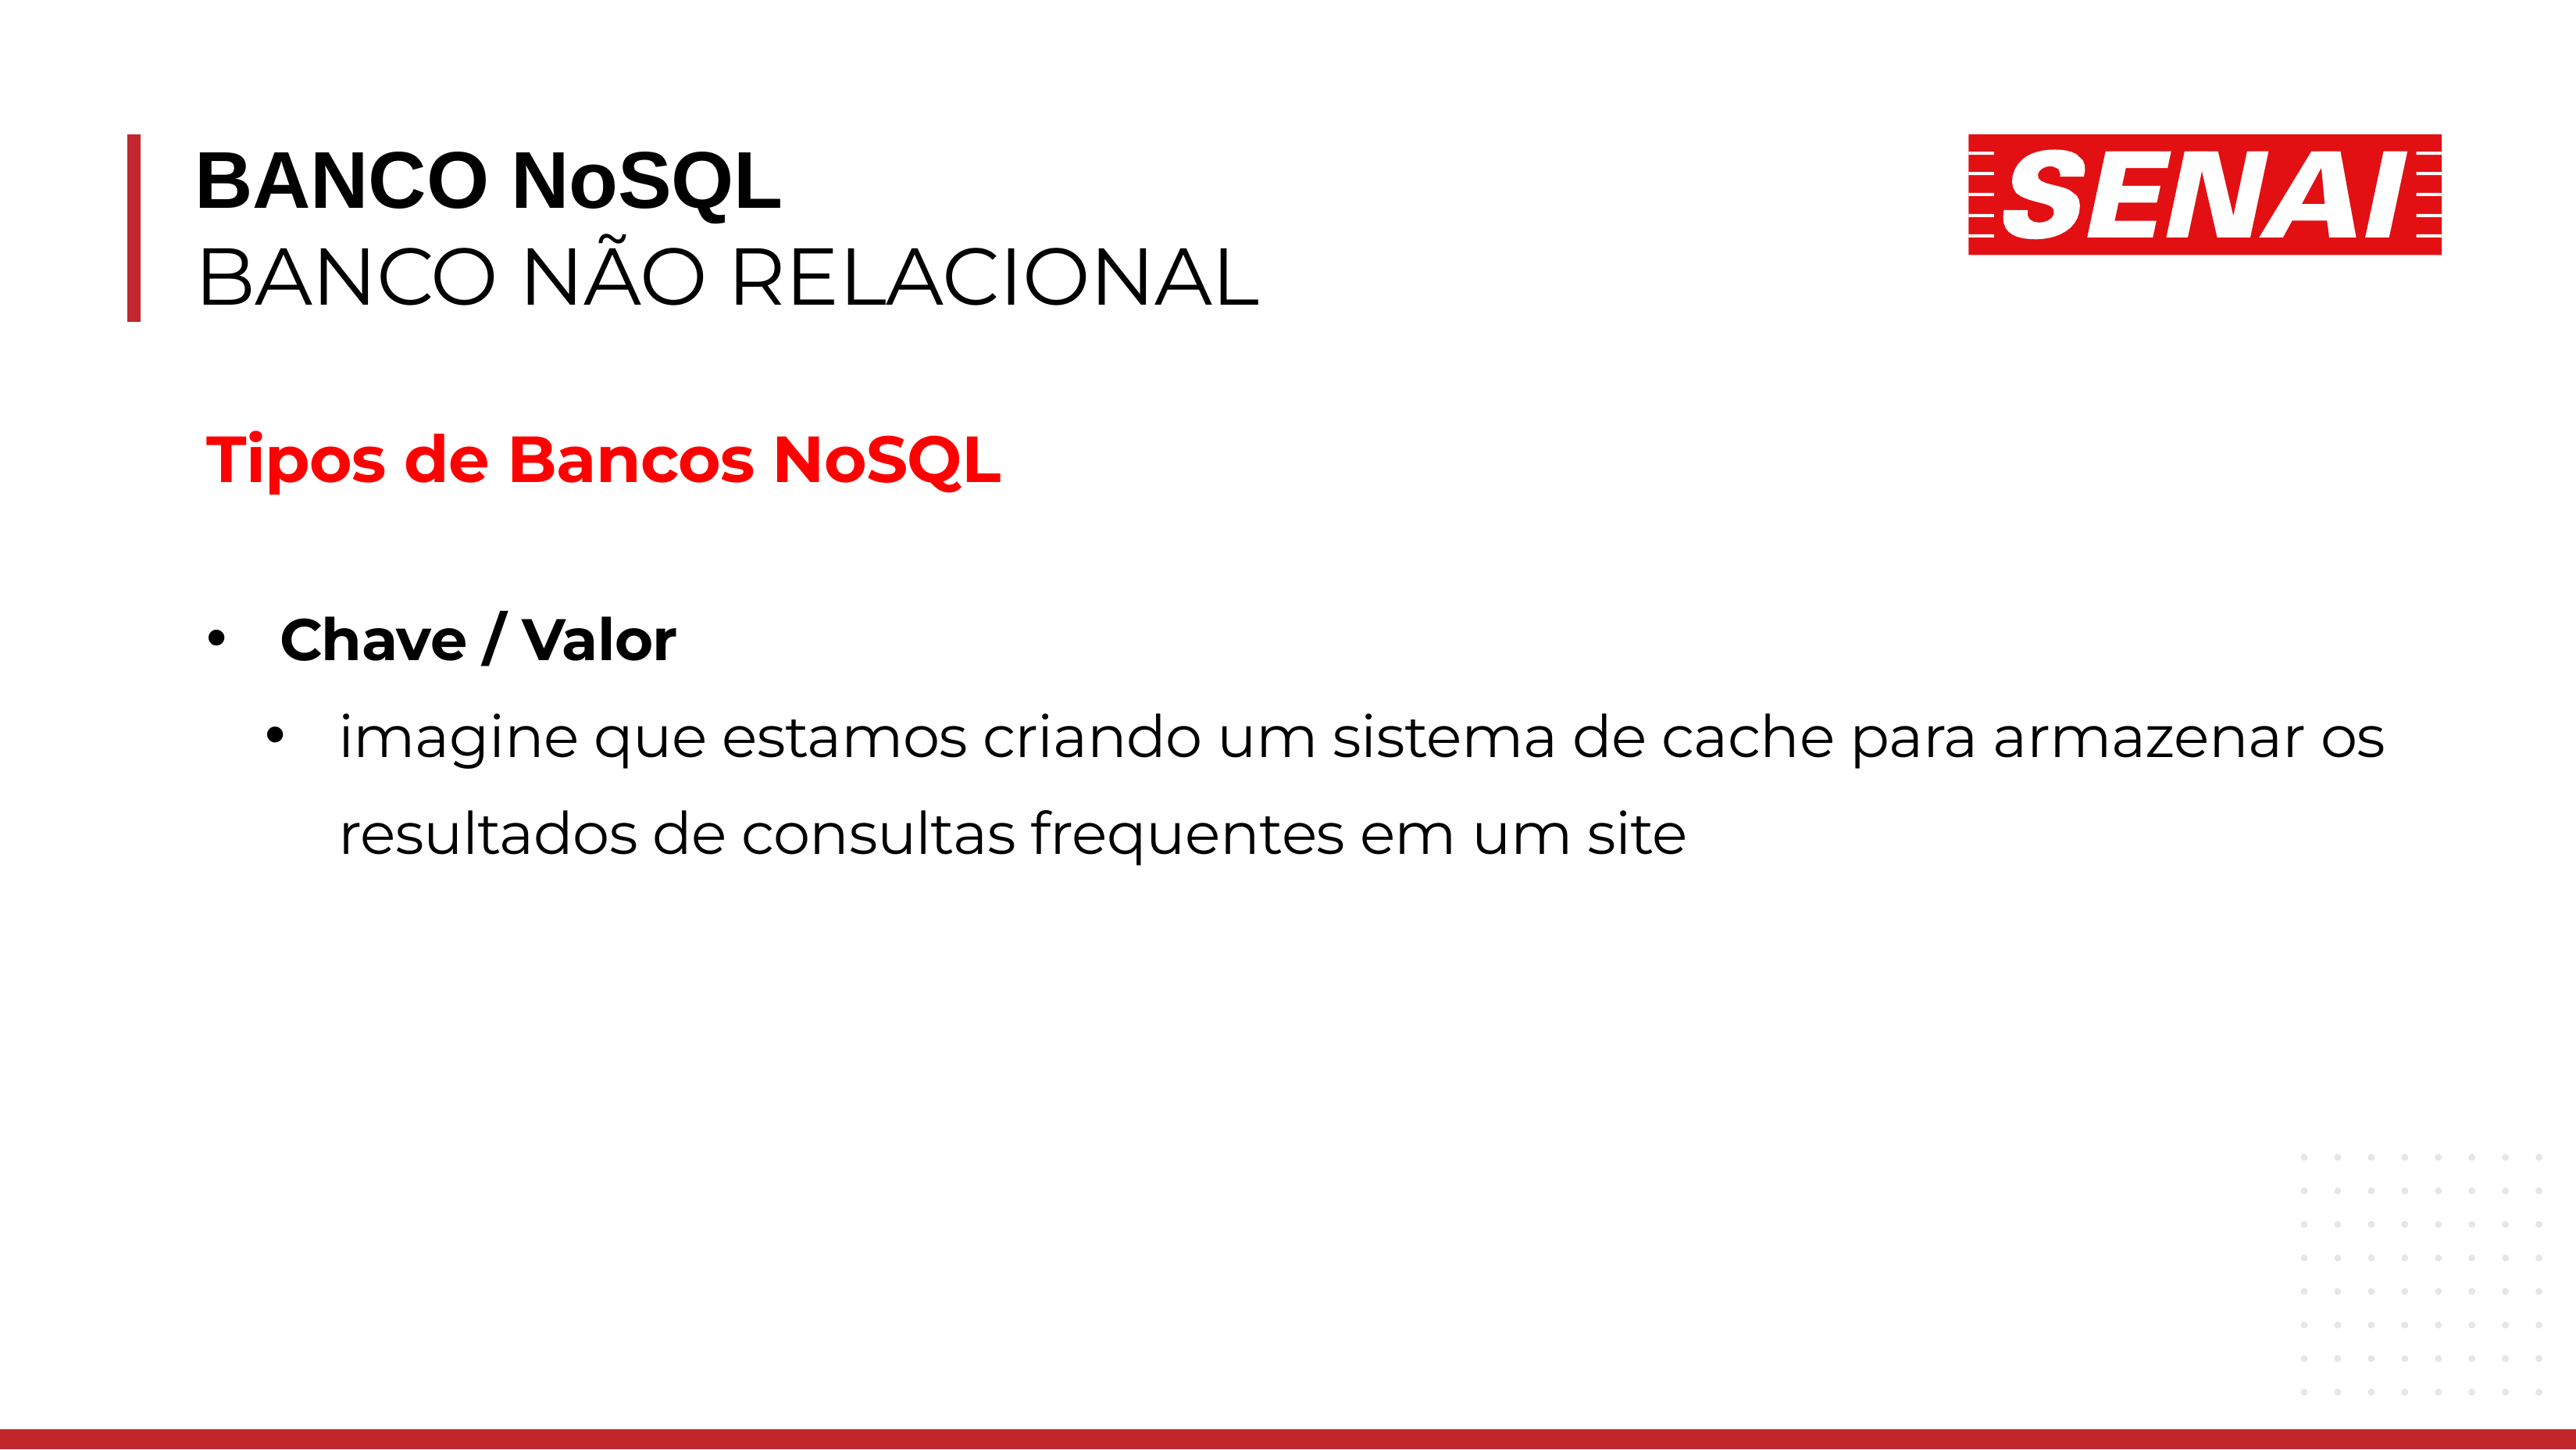

BANCO NoSQL
BANCO NÃO RELACIONAL

Tipos de Bancos NoSQL

Chave / Valor
imagine que estamos criando um sistema de cache para armazenar os resultados de consultas frequentes em um site